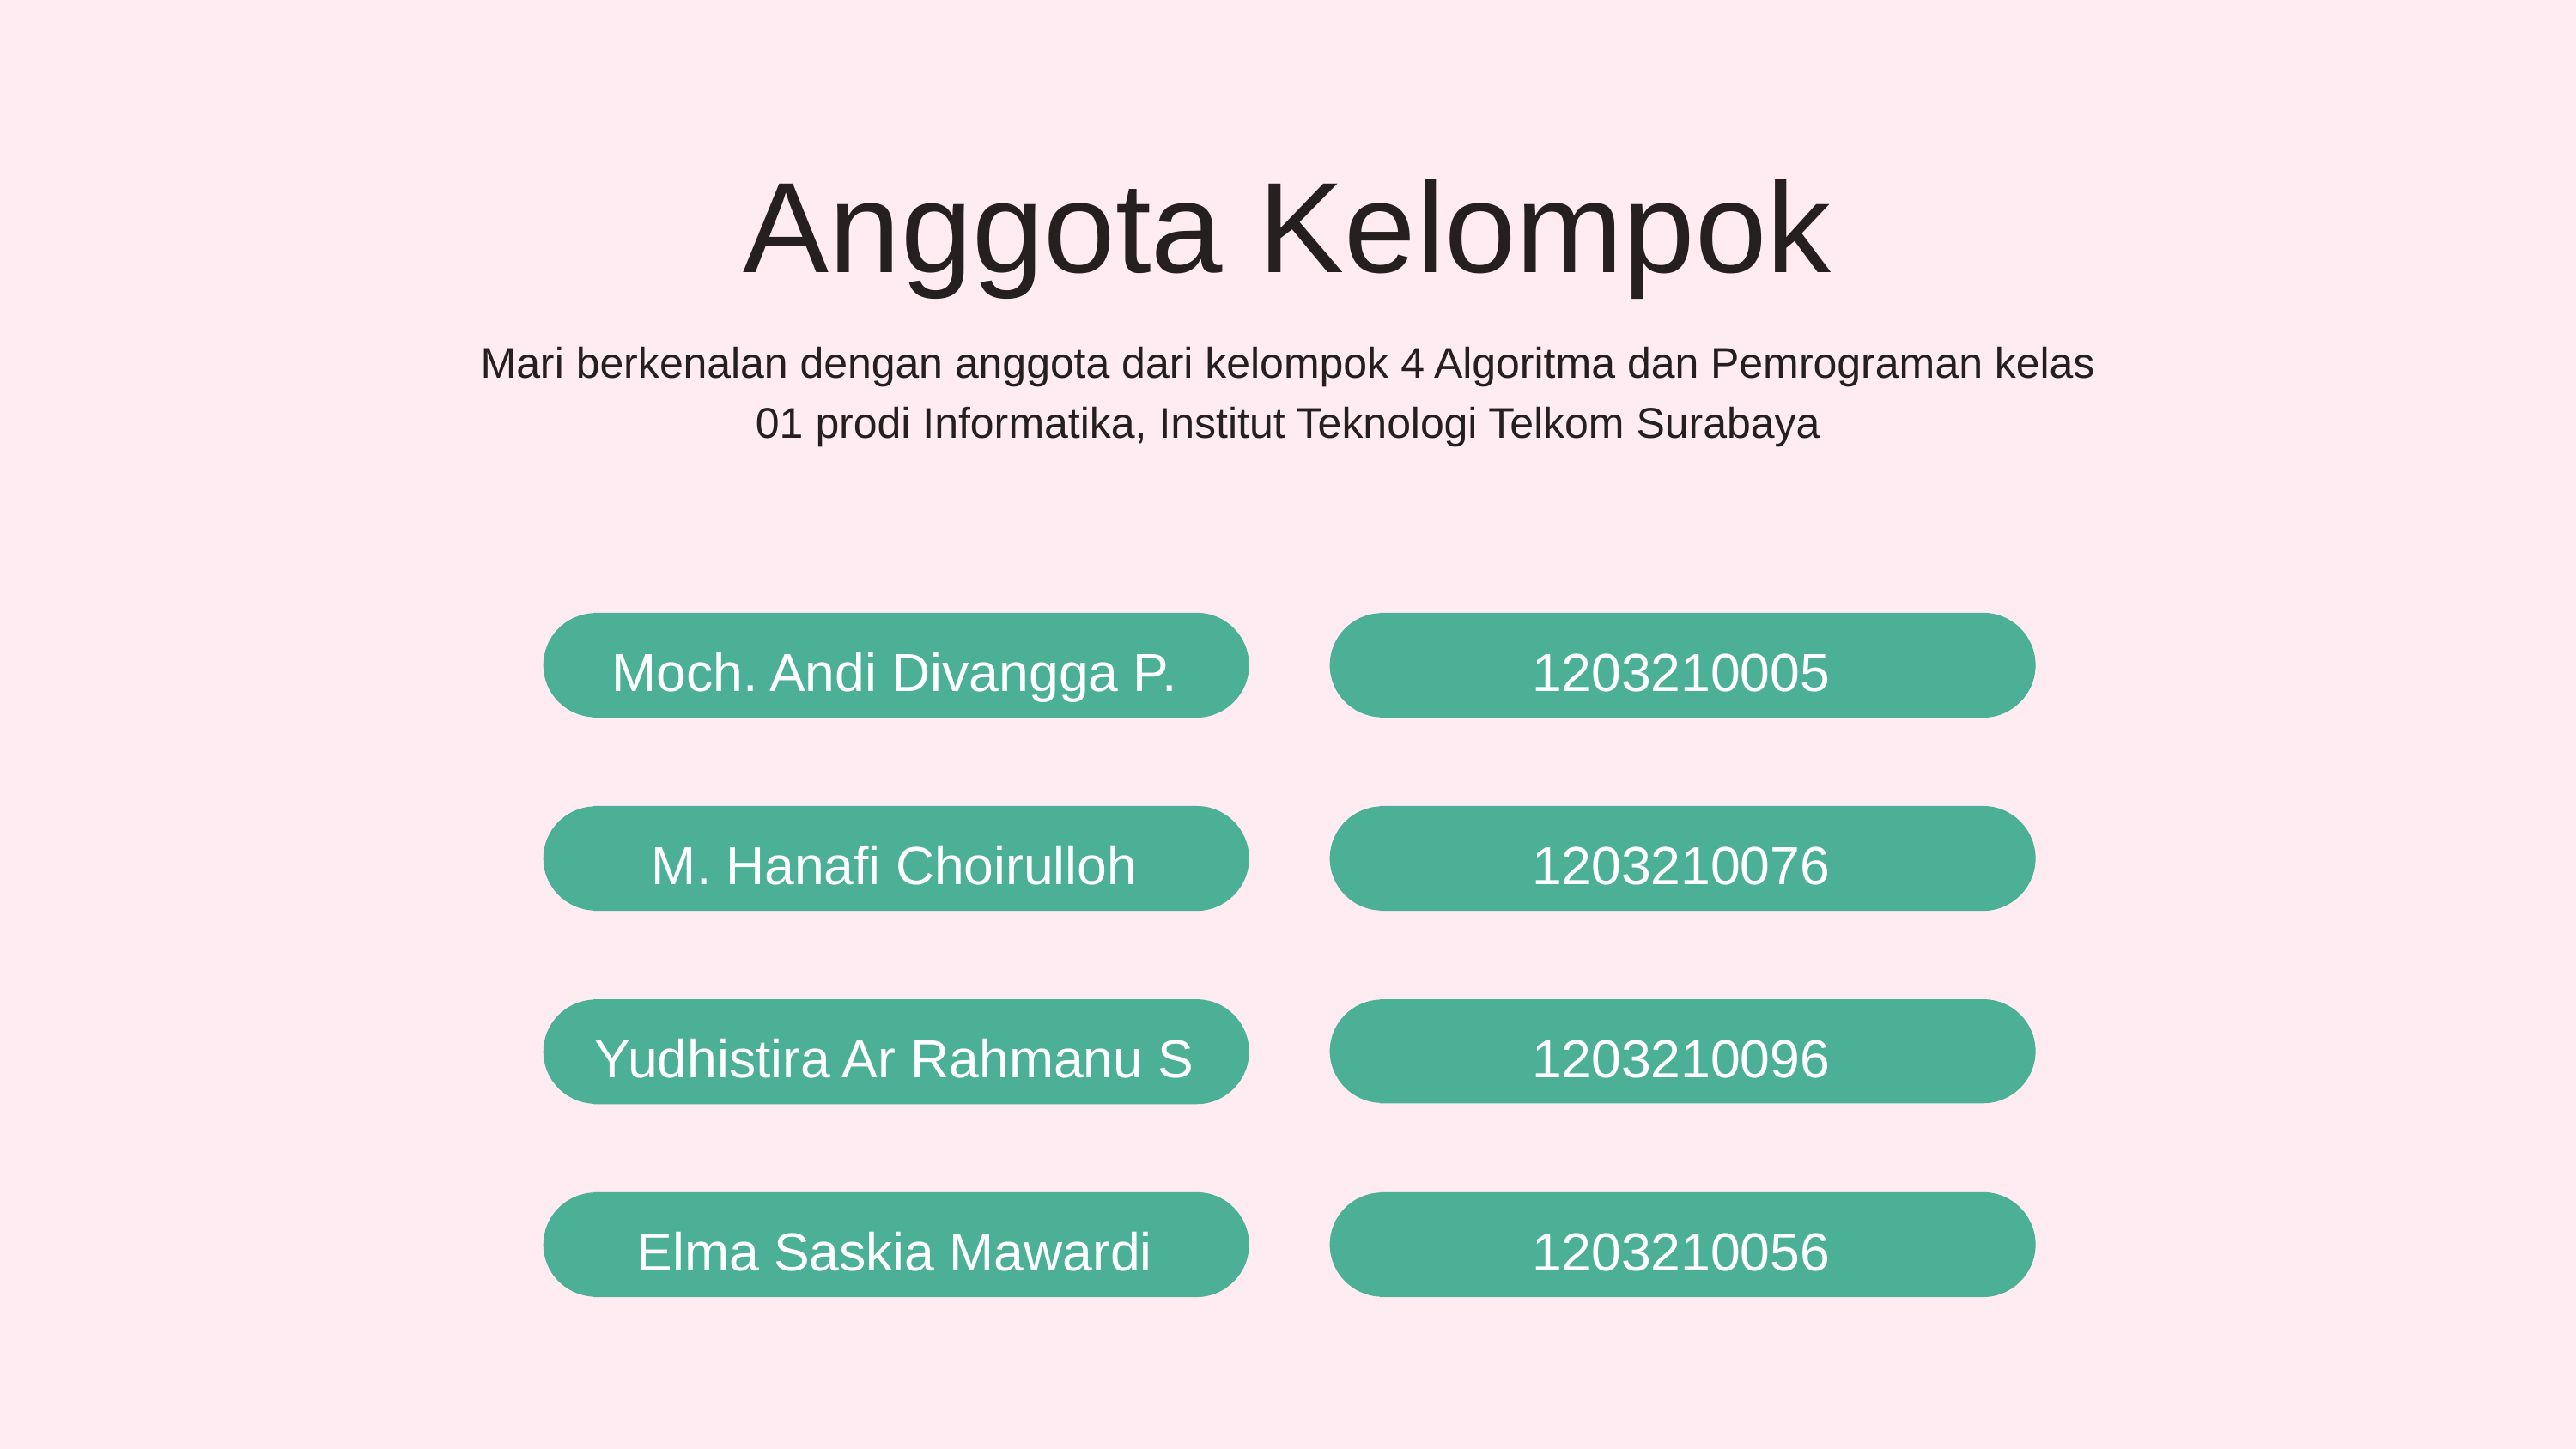

Anggota Kelompok
Mari berkenalan dengan anggota dari kelompok 4 Algoritma dan Pemrograman kelas 01 prodi Informatika, Institut Teknologi Telkom Surabaya

Moch. Andi Divangga P.

1203210005

M. Hanafi Choirulloh

1203210076

Yudhistira Ar Rahmanu S

1203210096

Elma Saskia Mawardi

1203210056